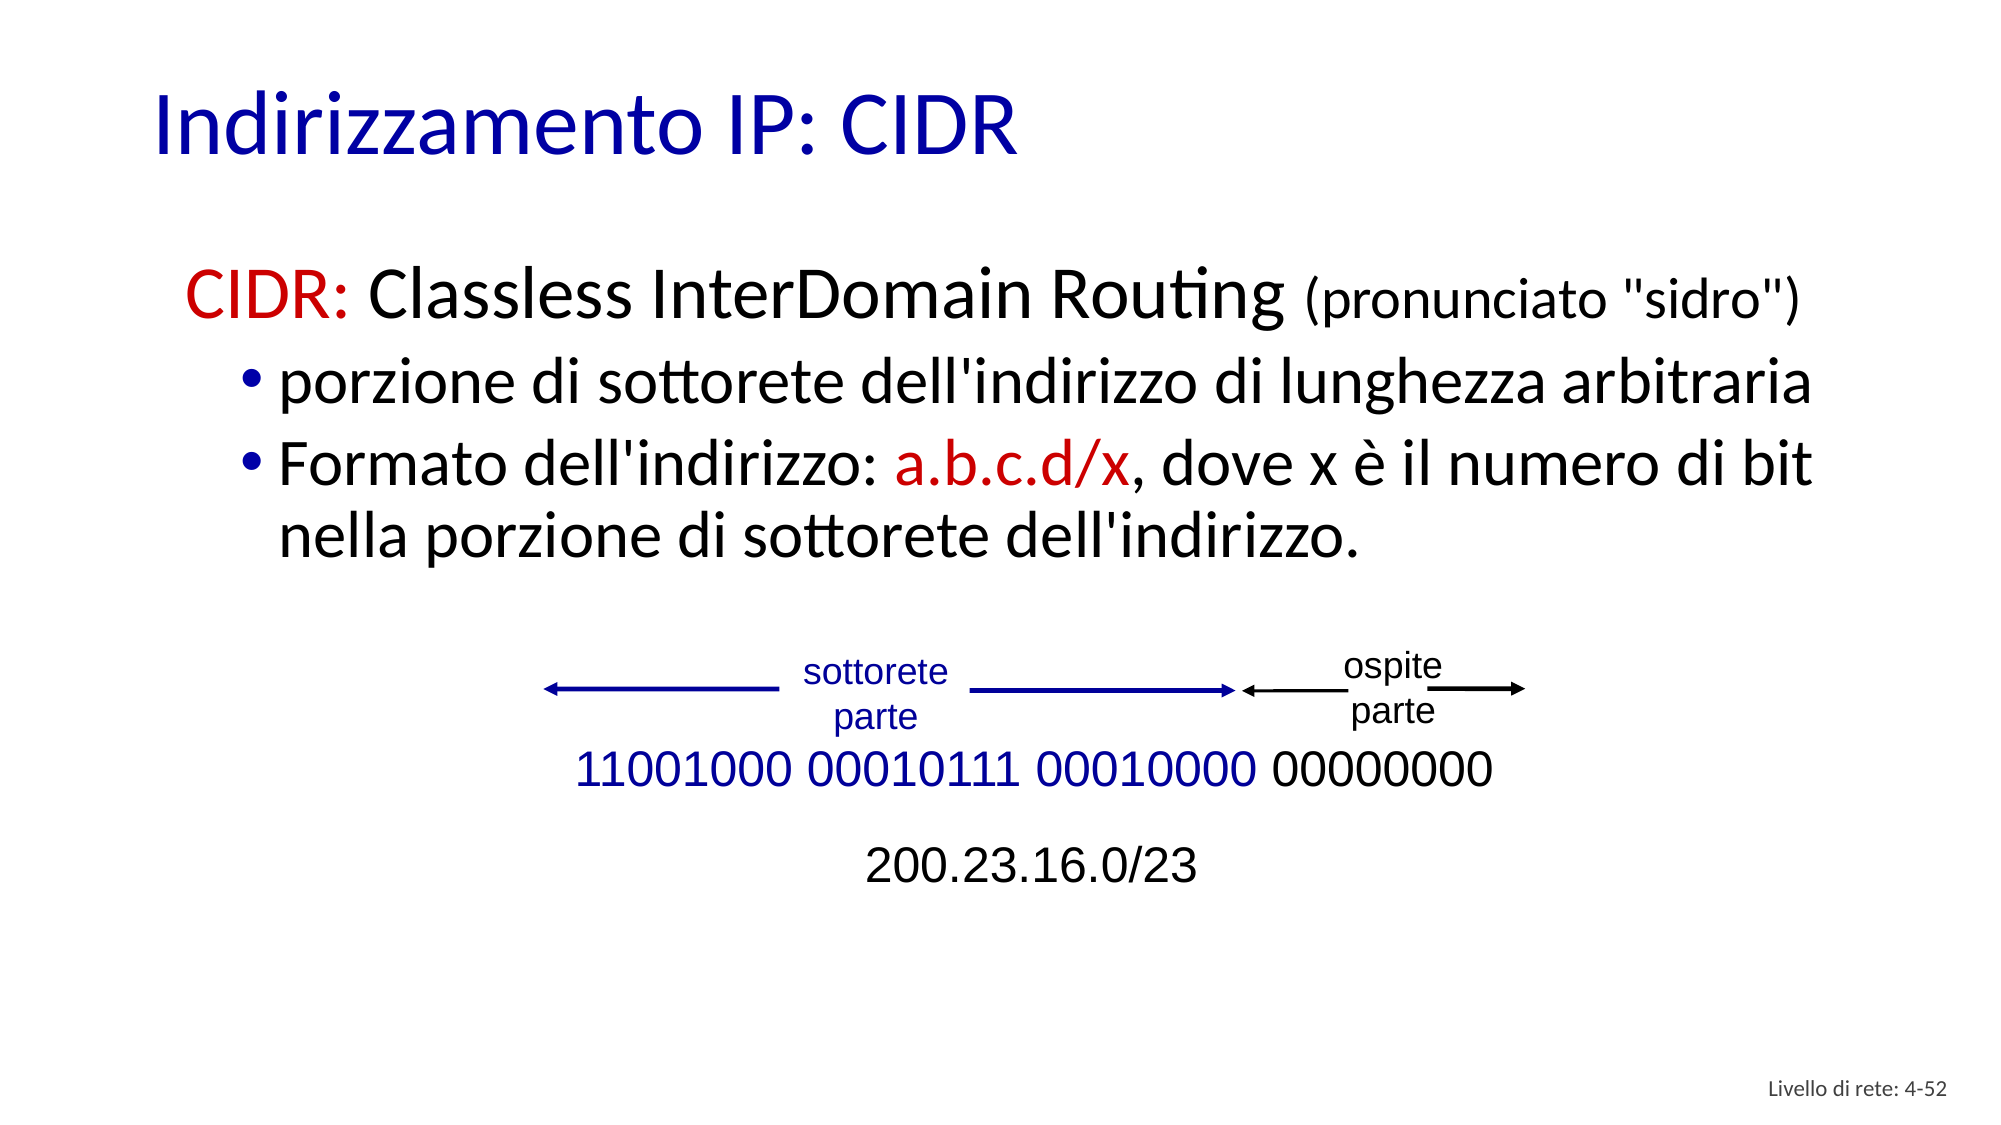

# Indirizzamento IP: CIDR
CIDR: Classless InterDomain Routing (pronunciato "sidro")
porzione di sottorete dell'indirizzo di lunghezza arbitraria
Formato dell'indirizzo: a.b.c.d/x, dove x è il numero di bit nella porzione di sottorete dell'indirizzo.

ospite
parte
sottorete
parte

11001000 00010111 00010000 00000000
200.23.16.0/23
Livello di rete: 4-52